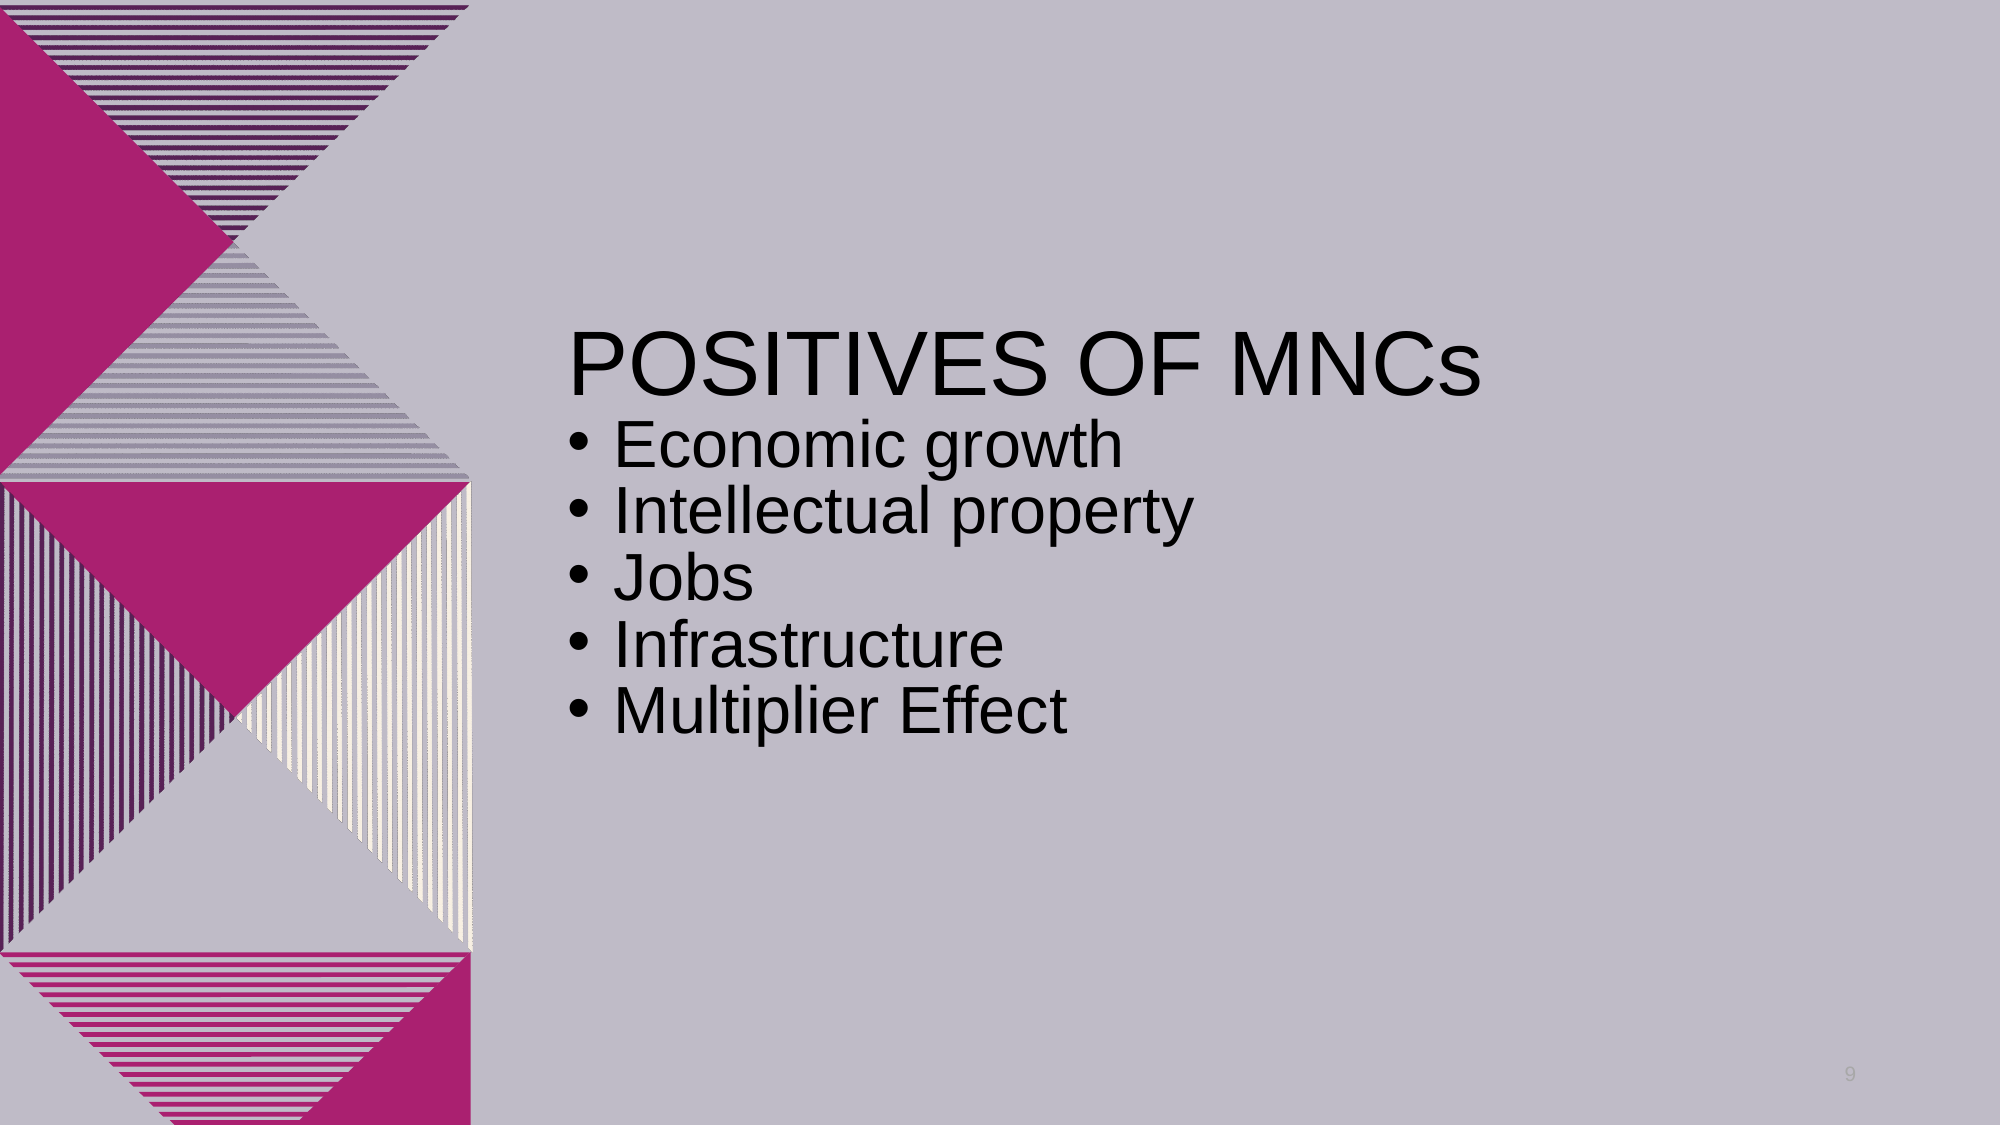

#
POSITIVES OF MNCs
Economic growth
Intellectual property
Jobs
Infrastructure
Multiplier Effect

9